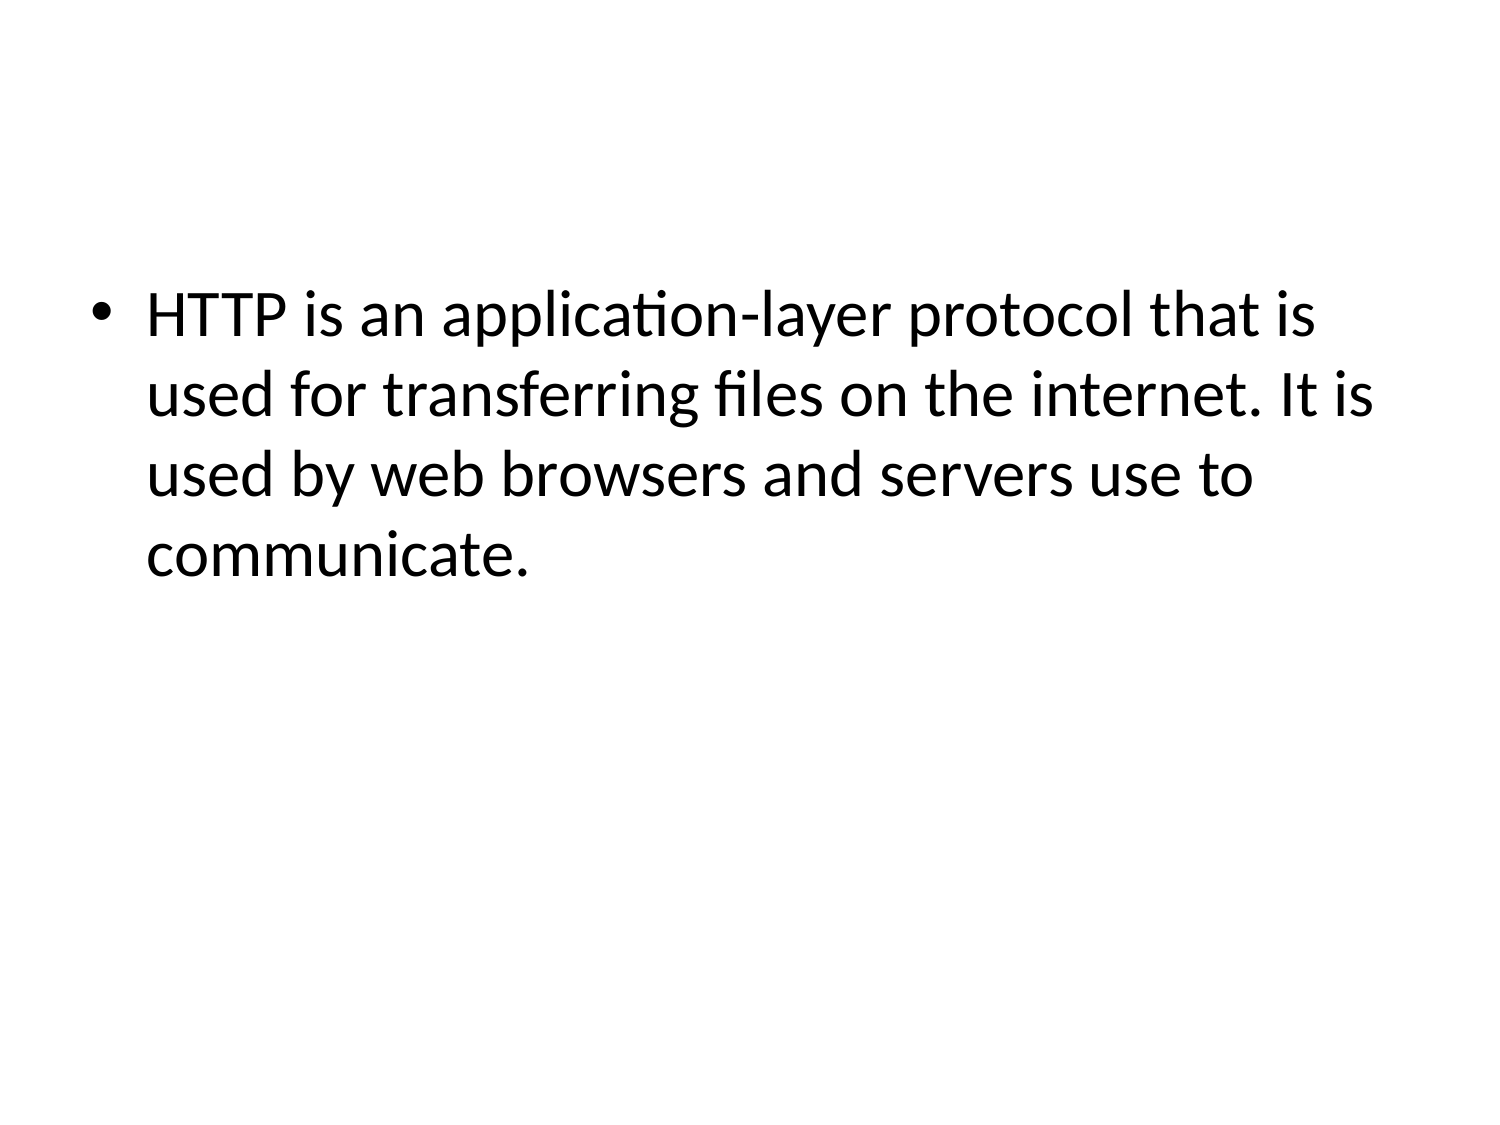

#
HTTP is an application-layer protocol that is used for transferring files on the internet. It is used by web browsers and servers use to communicate.